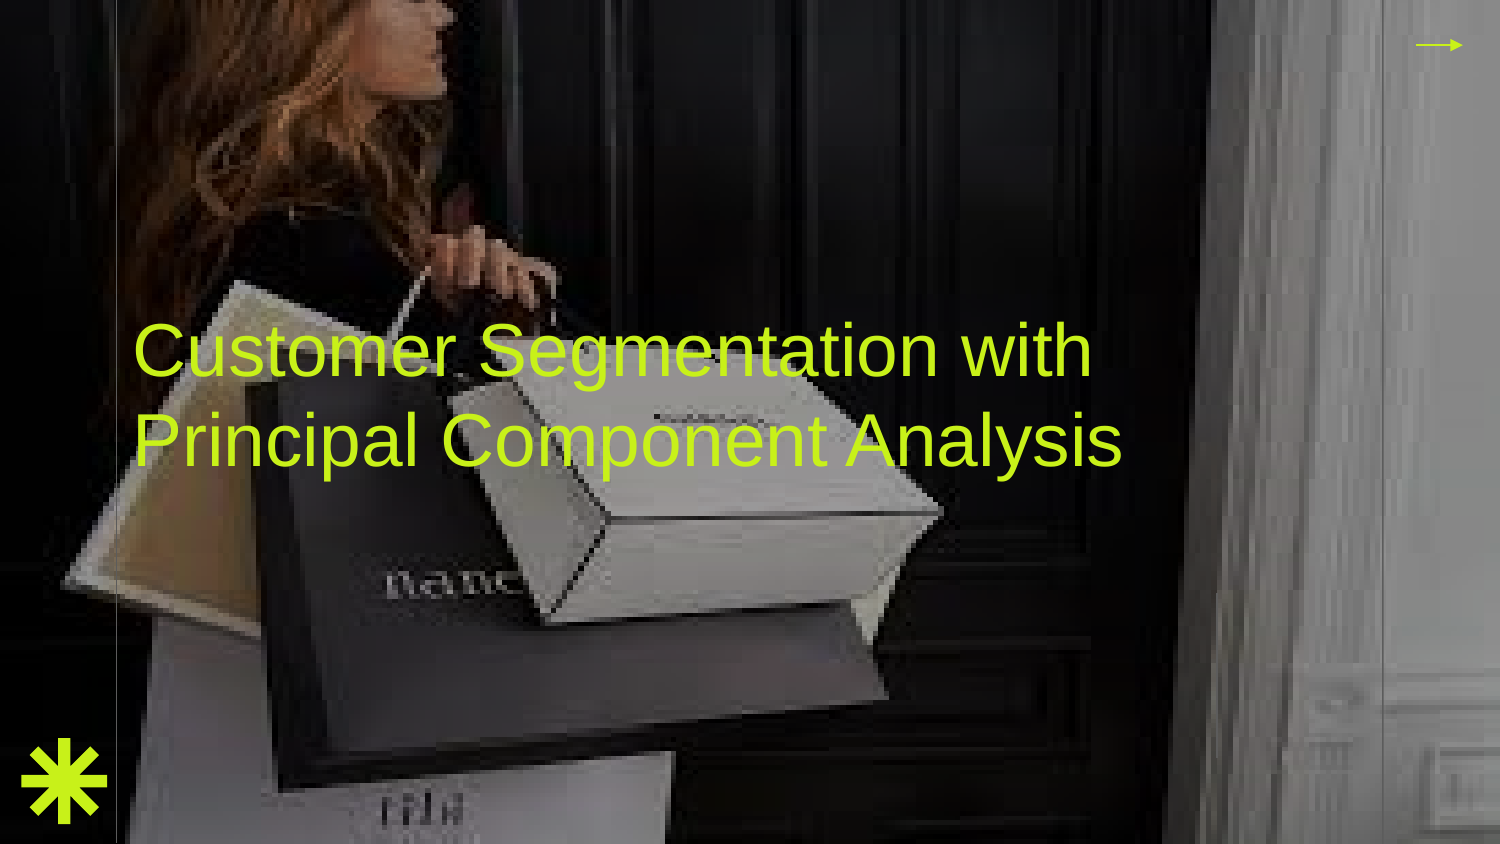

# Customer Segmentation with Principal Component Analysis